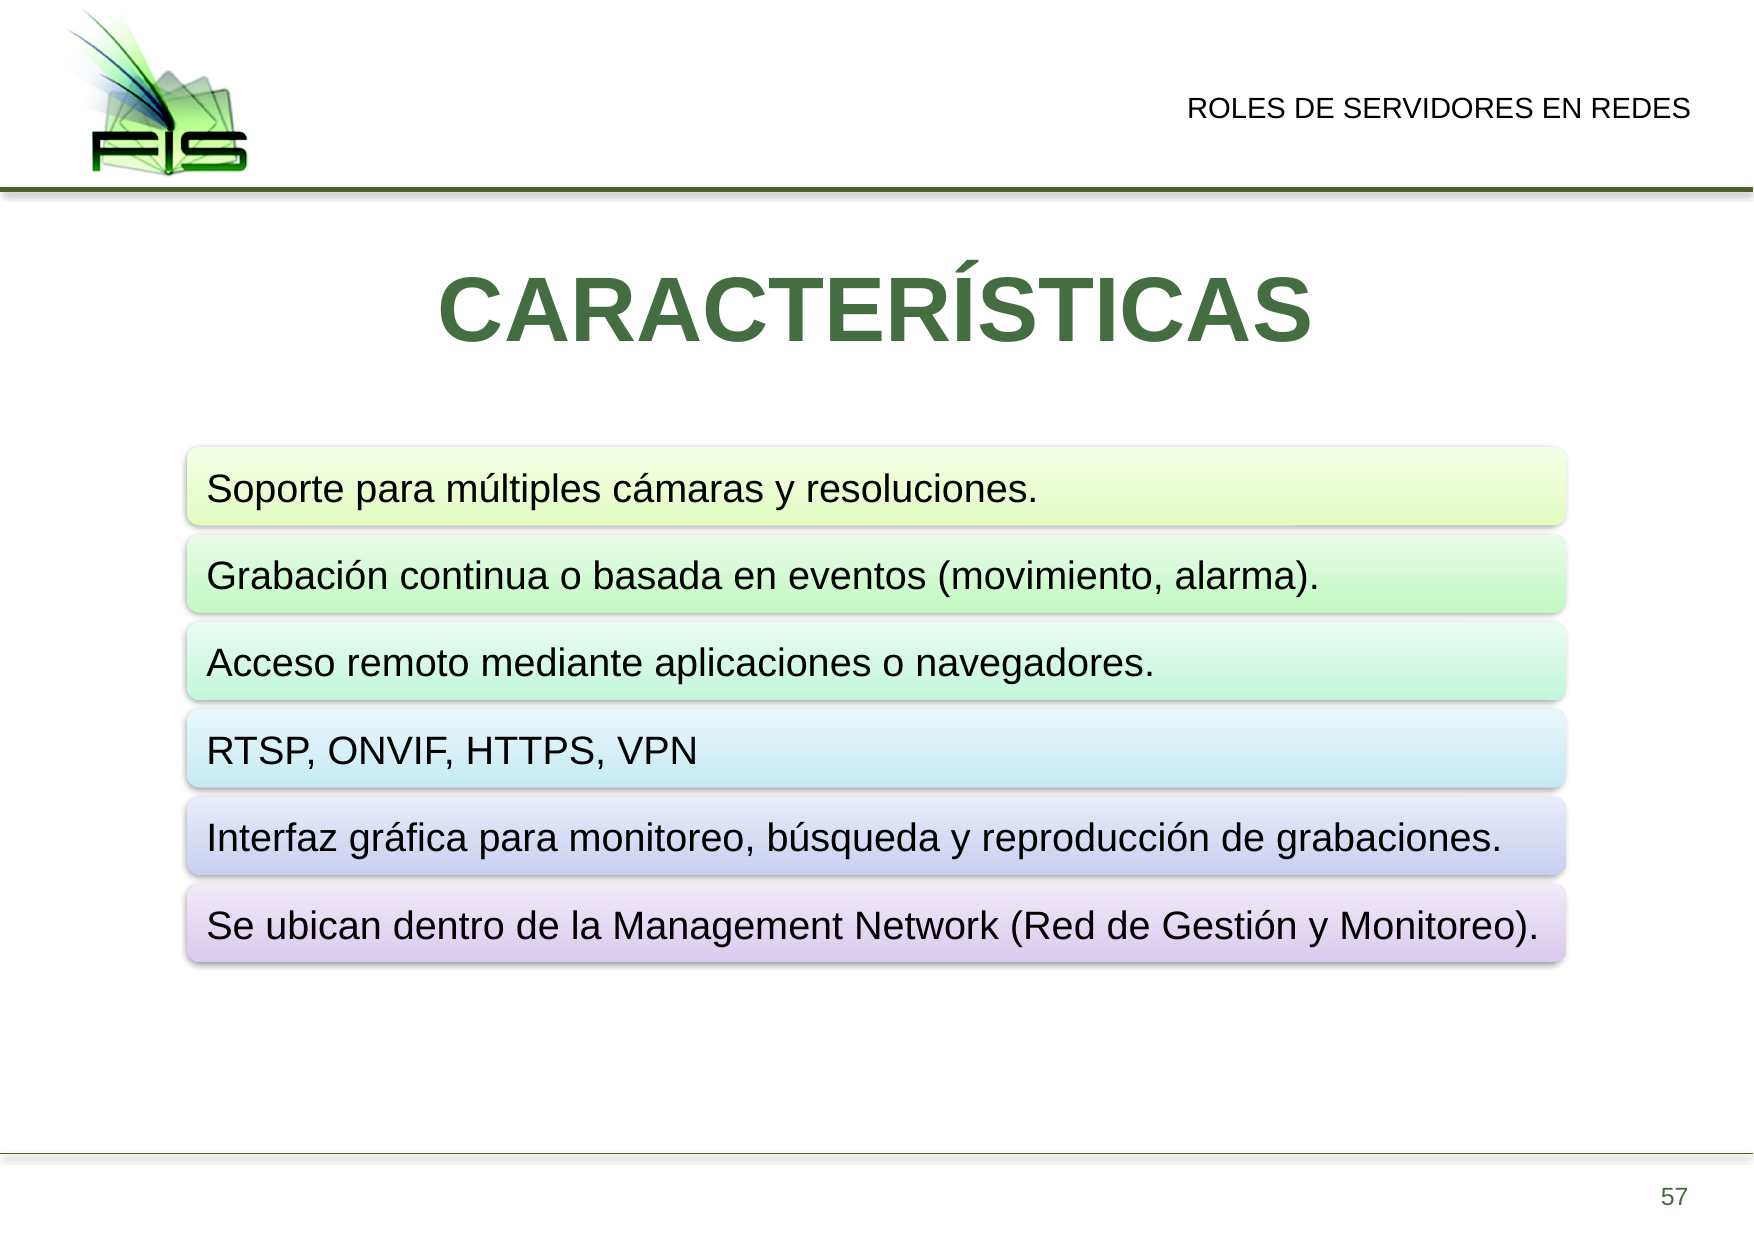

ROLES DE SERVIDORES EN REDES

CARACTERÍSTICAS
Soporte para múltiples cámaras y resoluciones.
Grabación continua o basada en eventos (movimiento, alarma).
Acceso remoto mediante aplicaciones o navegadores.
RTSP, ONVIF, HTTPS, VPN
Interfaz gráfica para monitoreo, búsqueda y reproducción de grabaciones.
Se ubican dentro de la Management Network (Red de Gestión y Monitoreo).
57